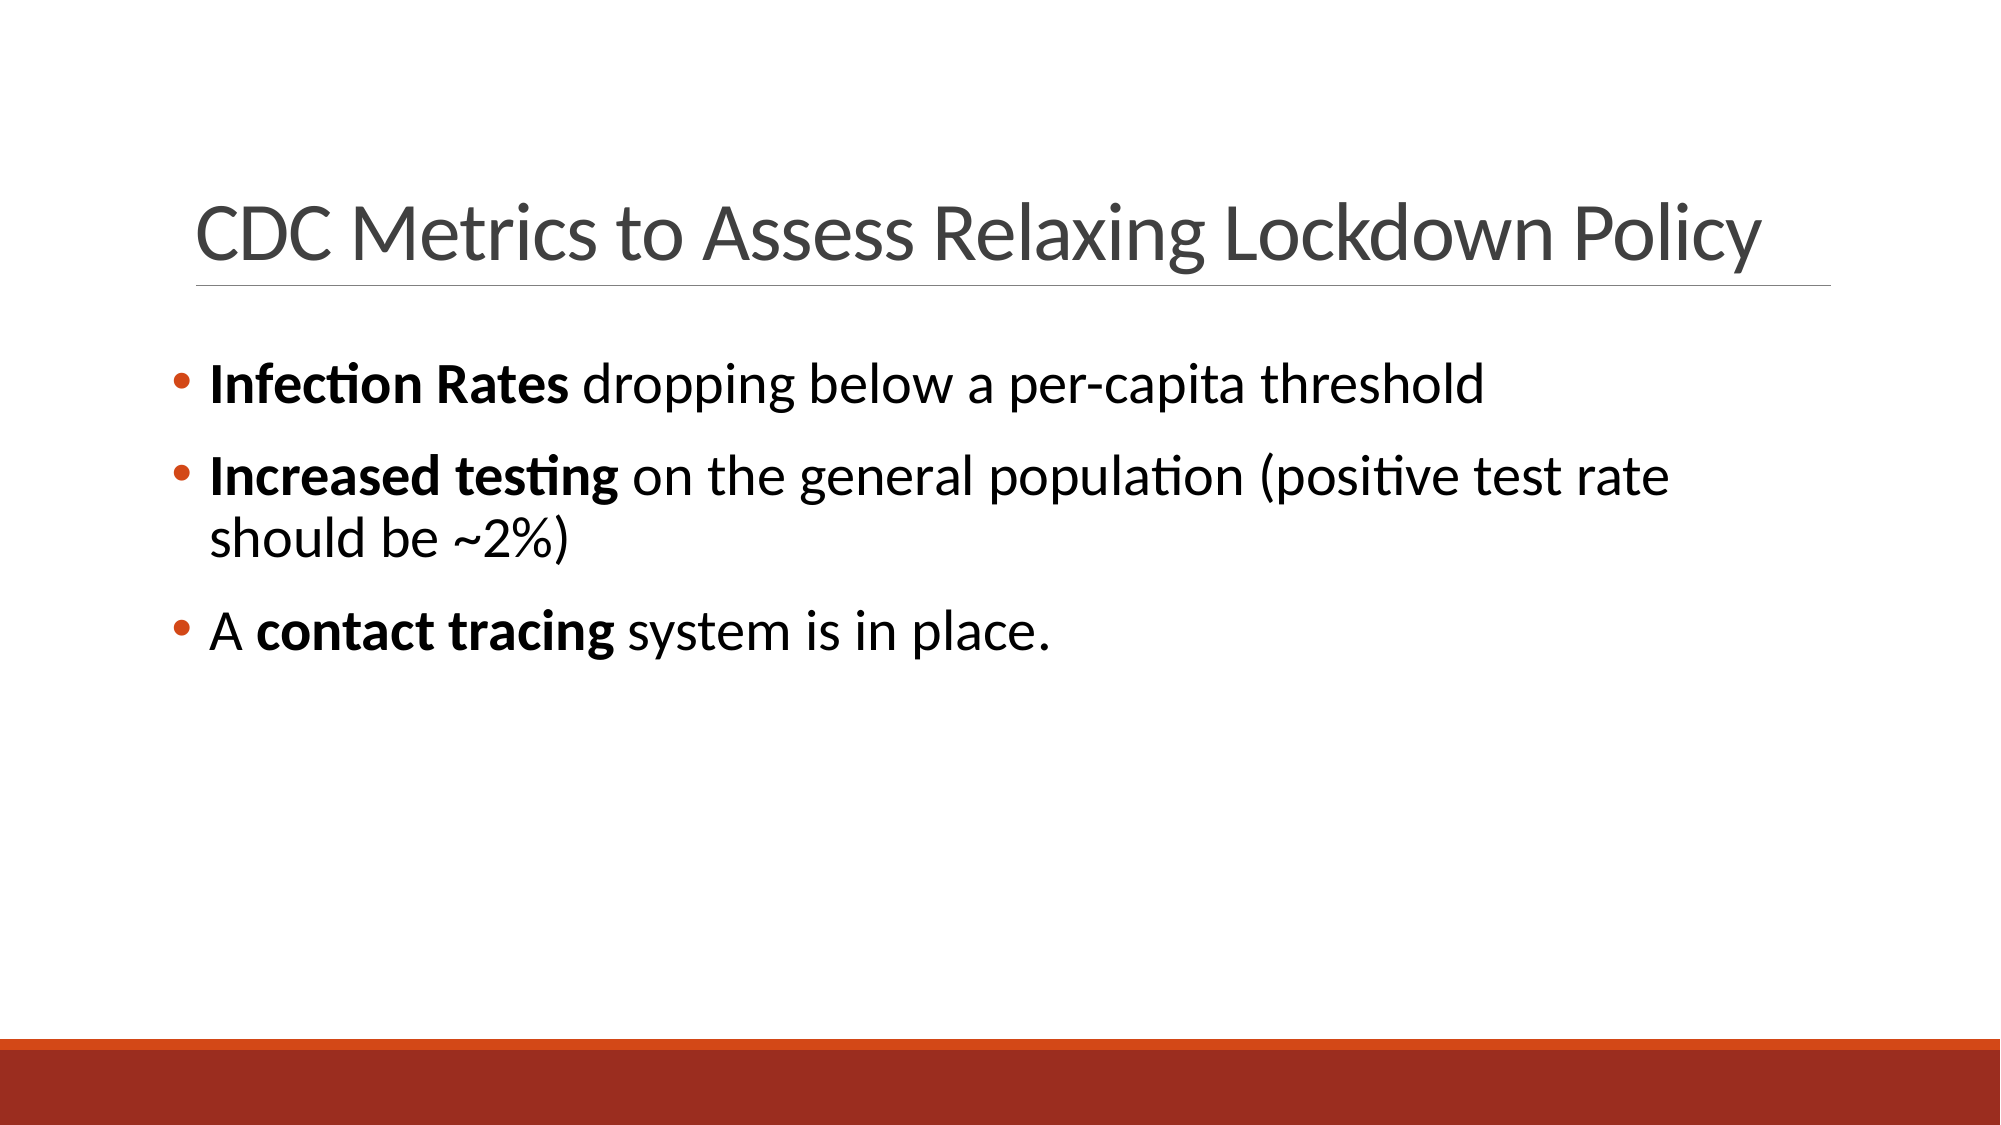

# CDC Metrics to Assess Relaxing Lockdown Policy
Infection Rates dropping below a per-capita threshold
Increased testing on the general population (positive test rate should be ~2%)
A contact tracing system is in place.